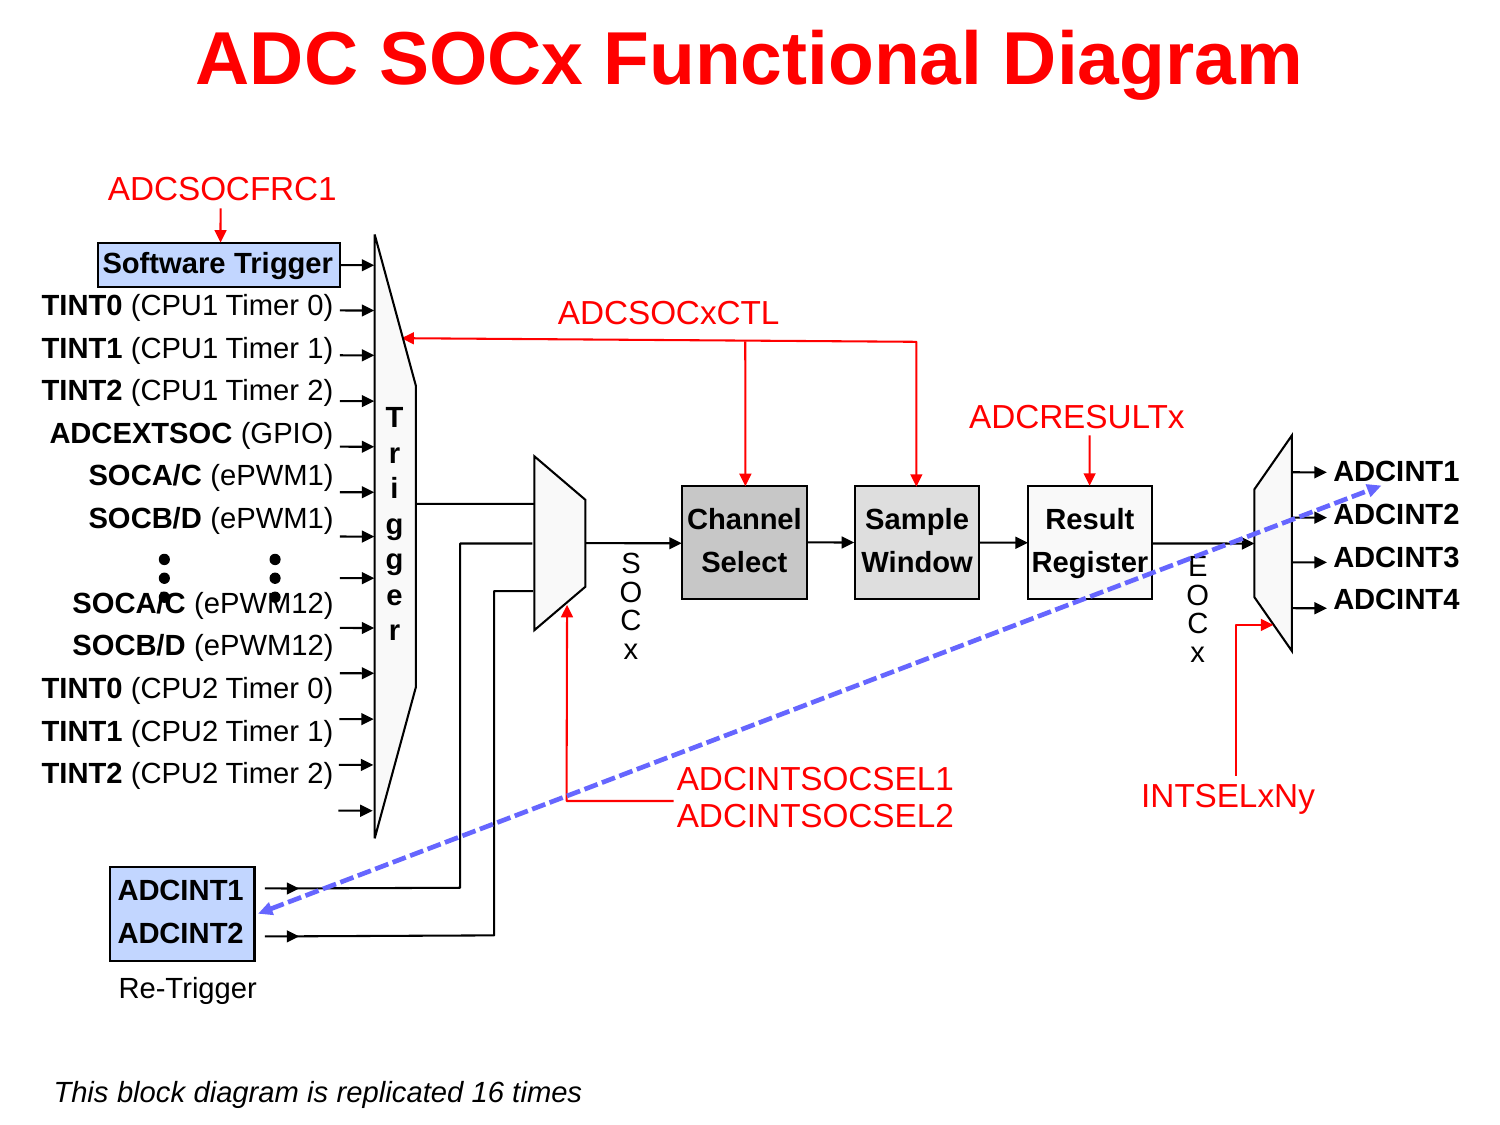

# ADC SOCx Functional Diagram
ADCSOCFRC1

Software Trigger
TINT0 (CPU1 Timer 0)
TINT1 (CPU1 Timer 1)
TINT2 (CPU1 Timer 2)
ADCEXTSOC (GPIO)
SOCA/C (ePWM1)
SOCB/D (ePWM1)

SOCA/C (ePWM12)
SOCB/D (ePWM12)
TINT0 (CPU2 Timer 0)
TINT1 (CPU2 Timer 1)
TINT2 (CPU2 Timer 2)

T
r
i
g
g
e
r

ADCSOCxCTL

ADCRESULTx

ADCINT1
ADCINT2
ADCINT3
ADCINT4

Channel
Select
Sample
Window
Result
Register

S
O
C
x
E
O
C
x

ADCINTSOCSEL1
ADCINTSOCSEL2
INTSELxNy

ADCINT1
ADCINT2

Re-Trigger
This block diagram is replicated 16 times